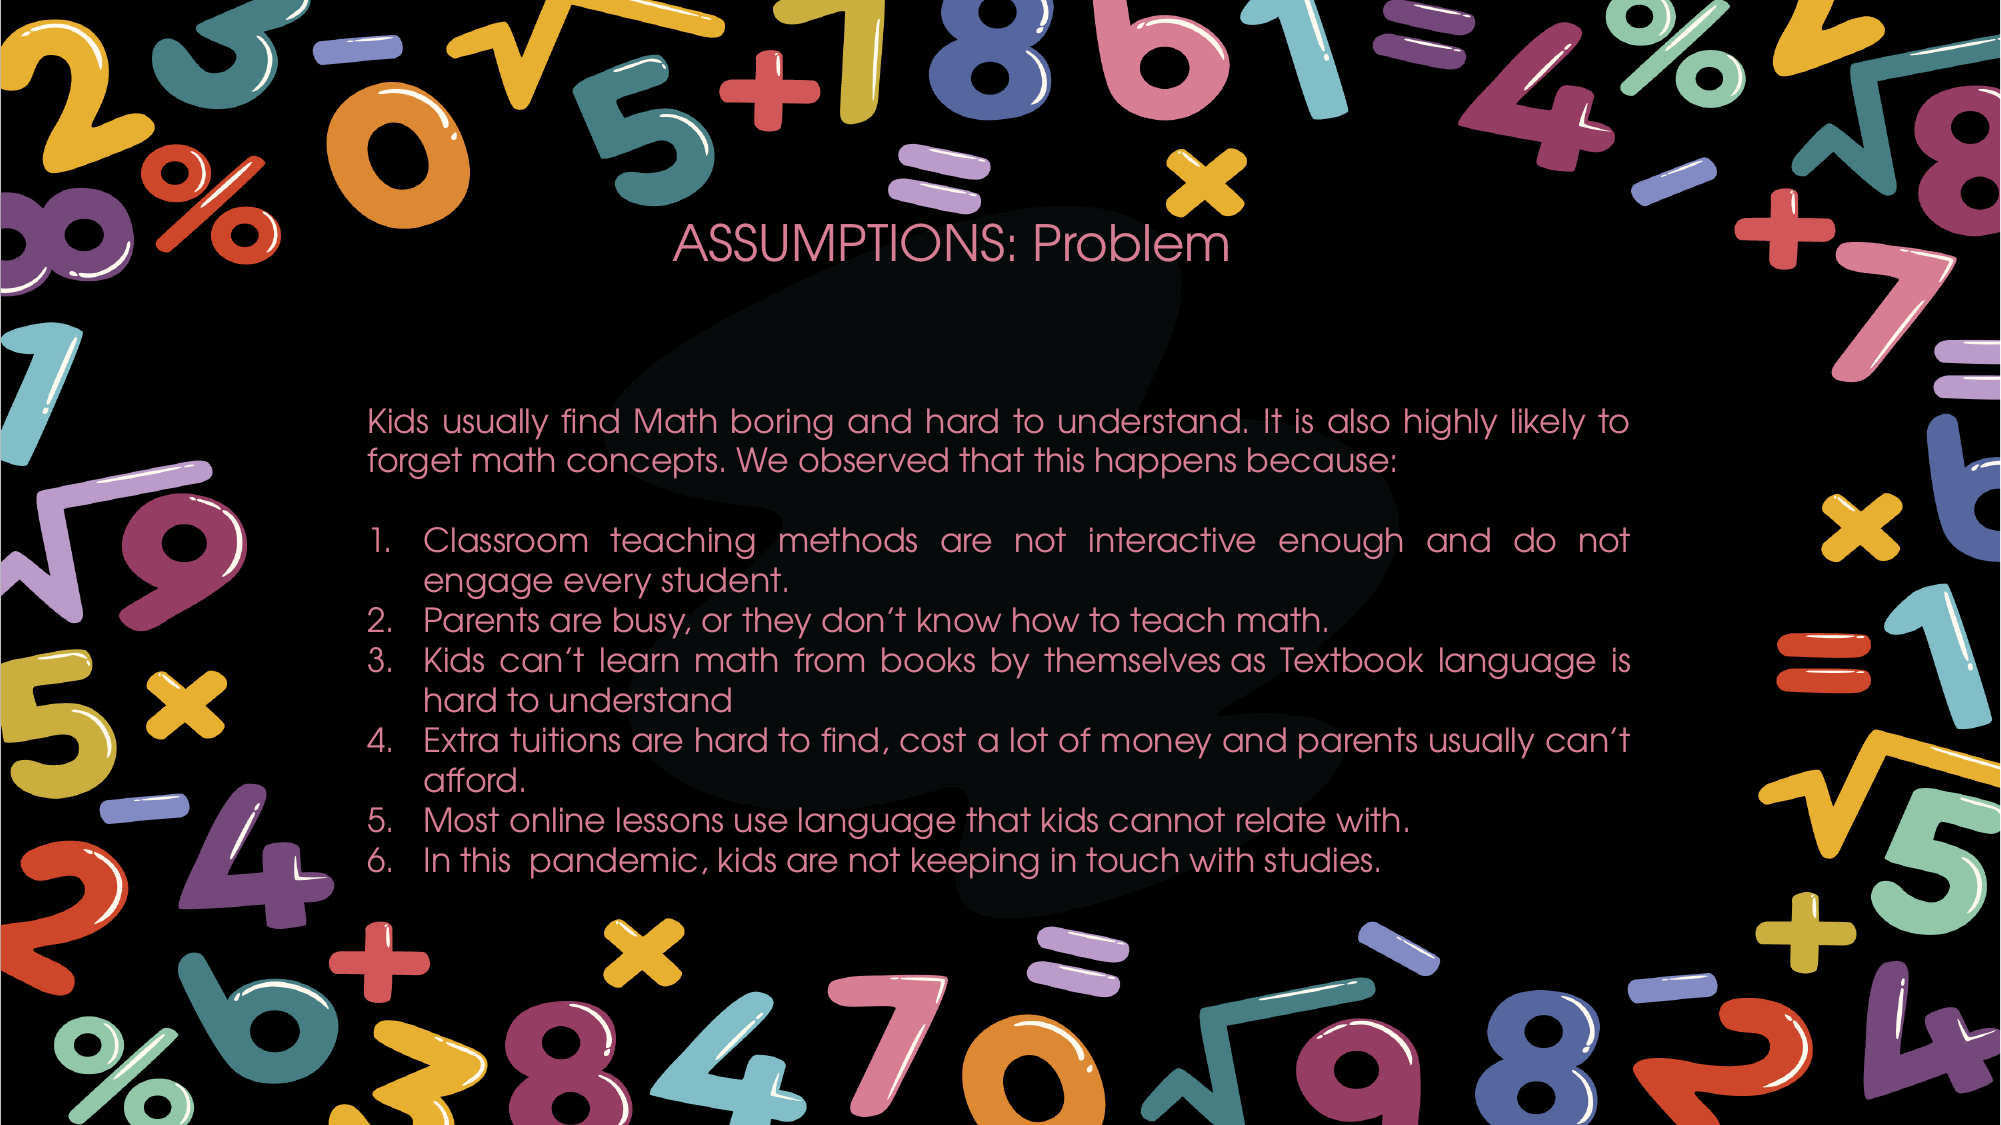

ASSUMPTIONS: Problem
Kids usually find Math boring and hard to understand. It is also highly likely to forget math concepts. We observed that this happens because:

Classroom teaching methods are not interactive enough and do not engage every student.
Parents are busy, or they don’t know how to teach math.
Kids can’t learn math from books by themselves as Textbook language is hard to understand
Extra tuitions are hard to find, cost a lot of money and parents usually can’t afford.
Most online lessons use language that kids cannot relate with.
In this  pandemic, kids are not keeping in touch with studies.